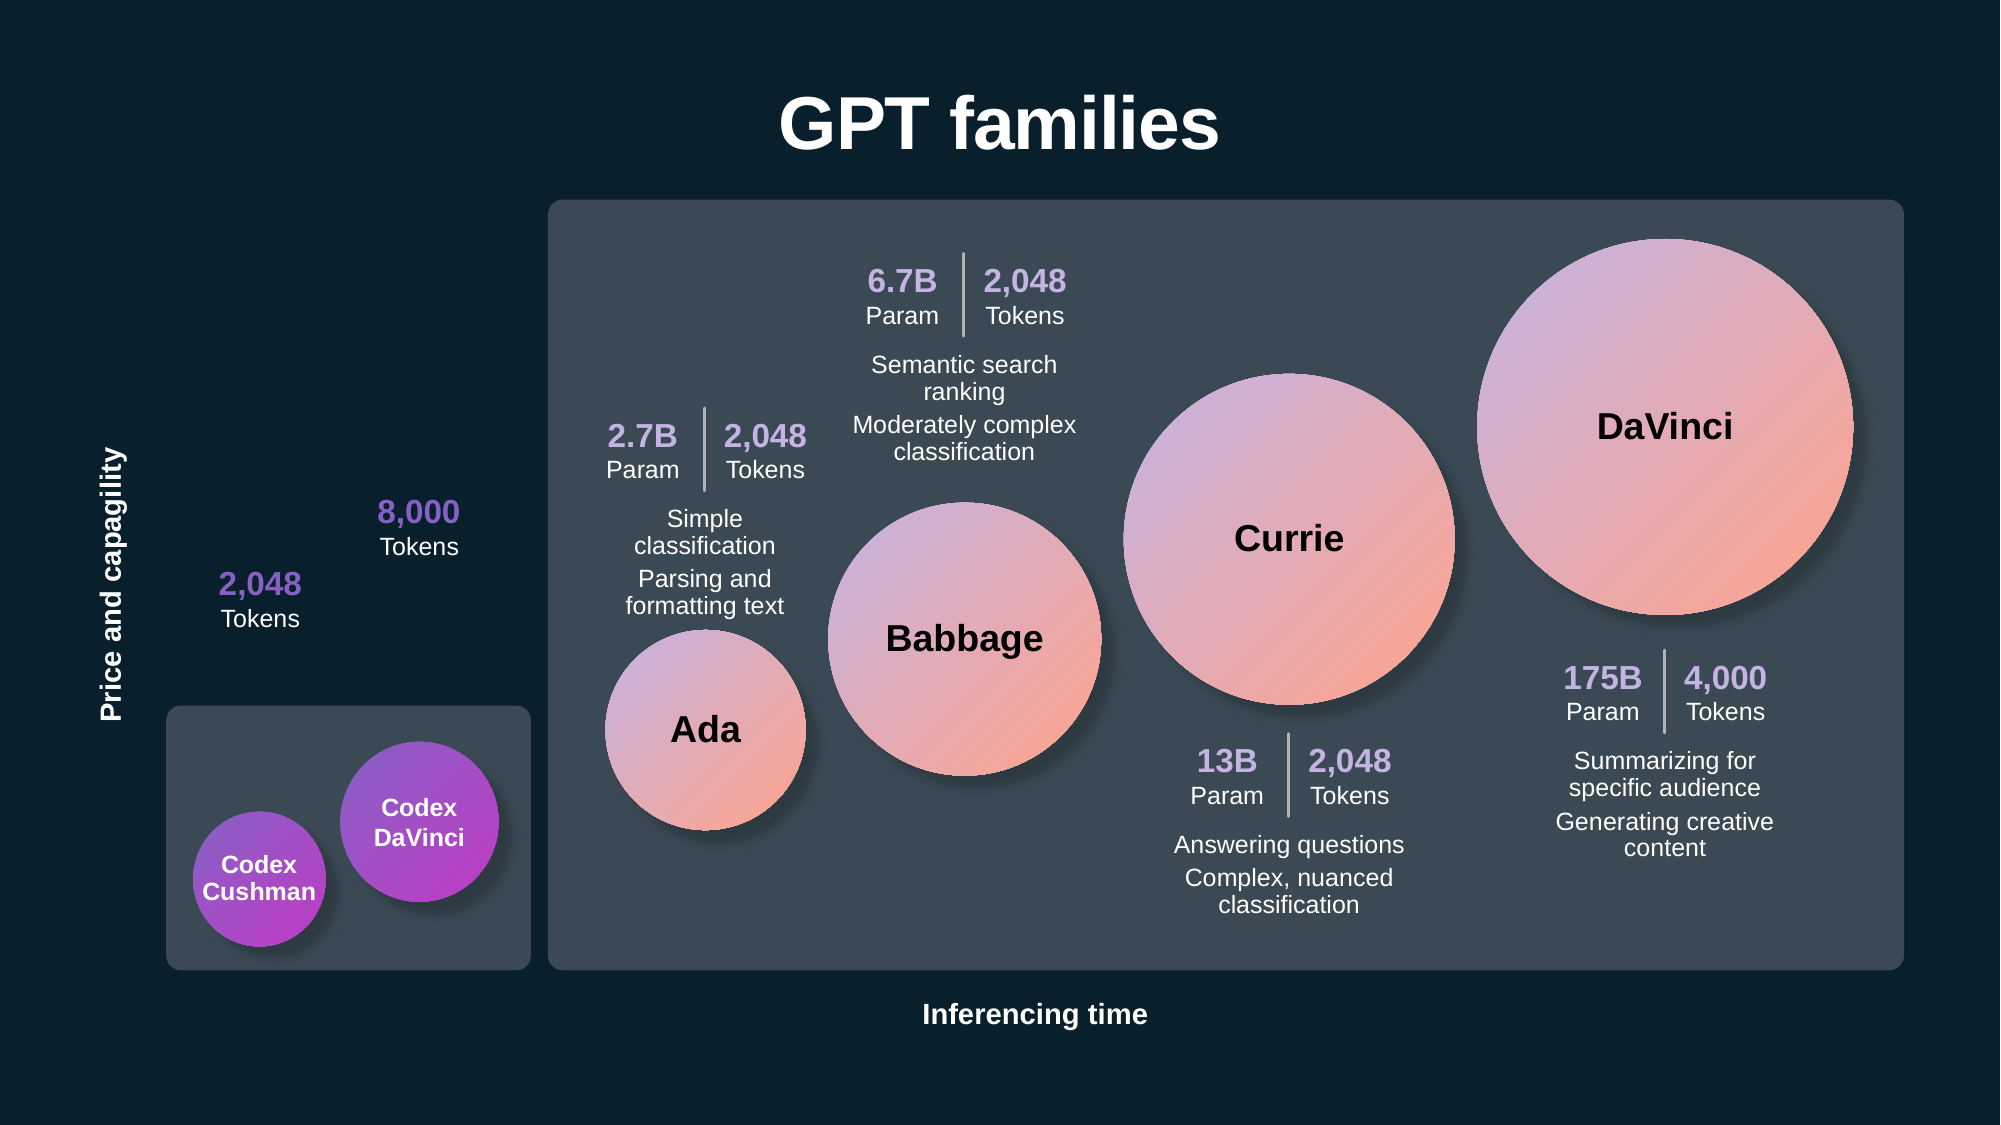

# GPT families
Price and capagility

DaVinci
6.7B
Param
2,048
Tokens
Semantic search ranking
Moderately complex classification
Currie
2.7B
Param
2,048
Tokens
Simple classification
Parsing and formatting text
8,000
Tokens
Babbage
2,048
Tokens
Ada
175B
Param
4,000
Tokens
Summarizing for specific audience
Generating creative content

13B
Param
2,048
Tokens
Answering questions
Complex, nuanced classification
Codex
DaVinci
Codex
Cushman
Inferencing time